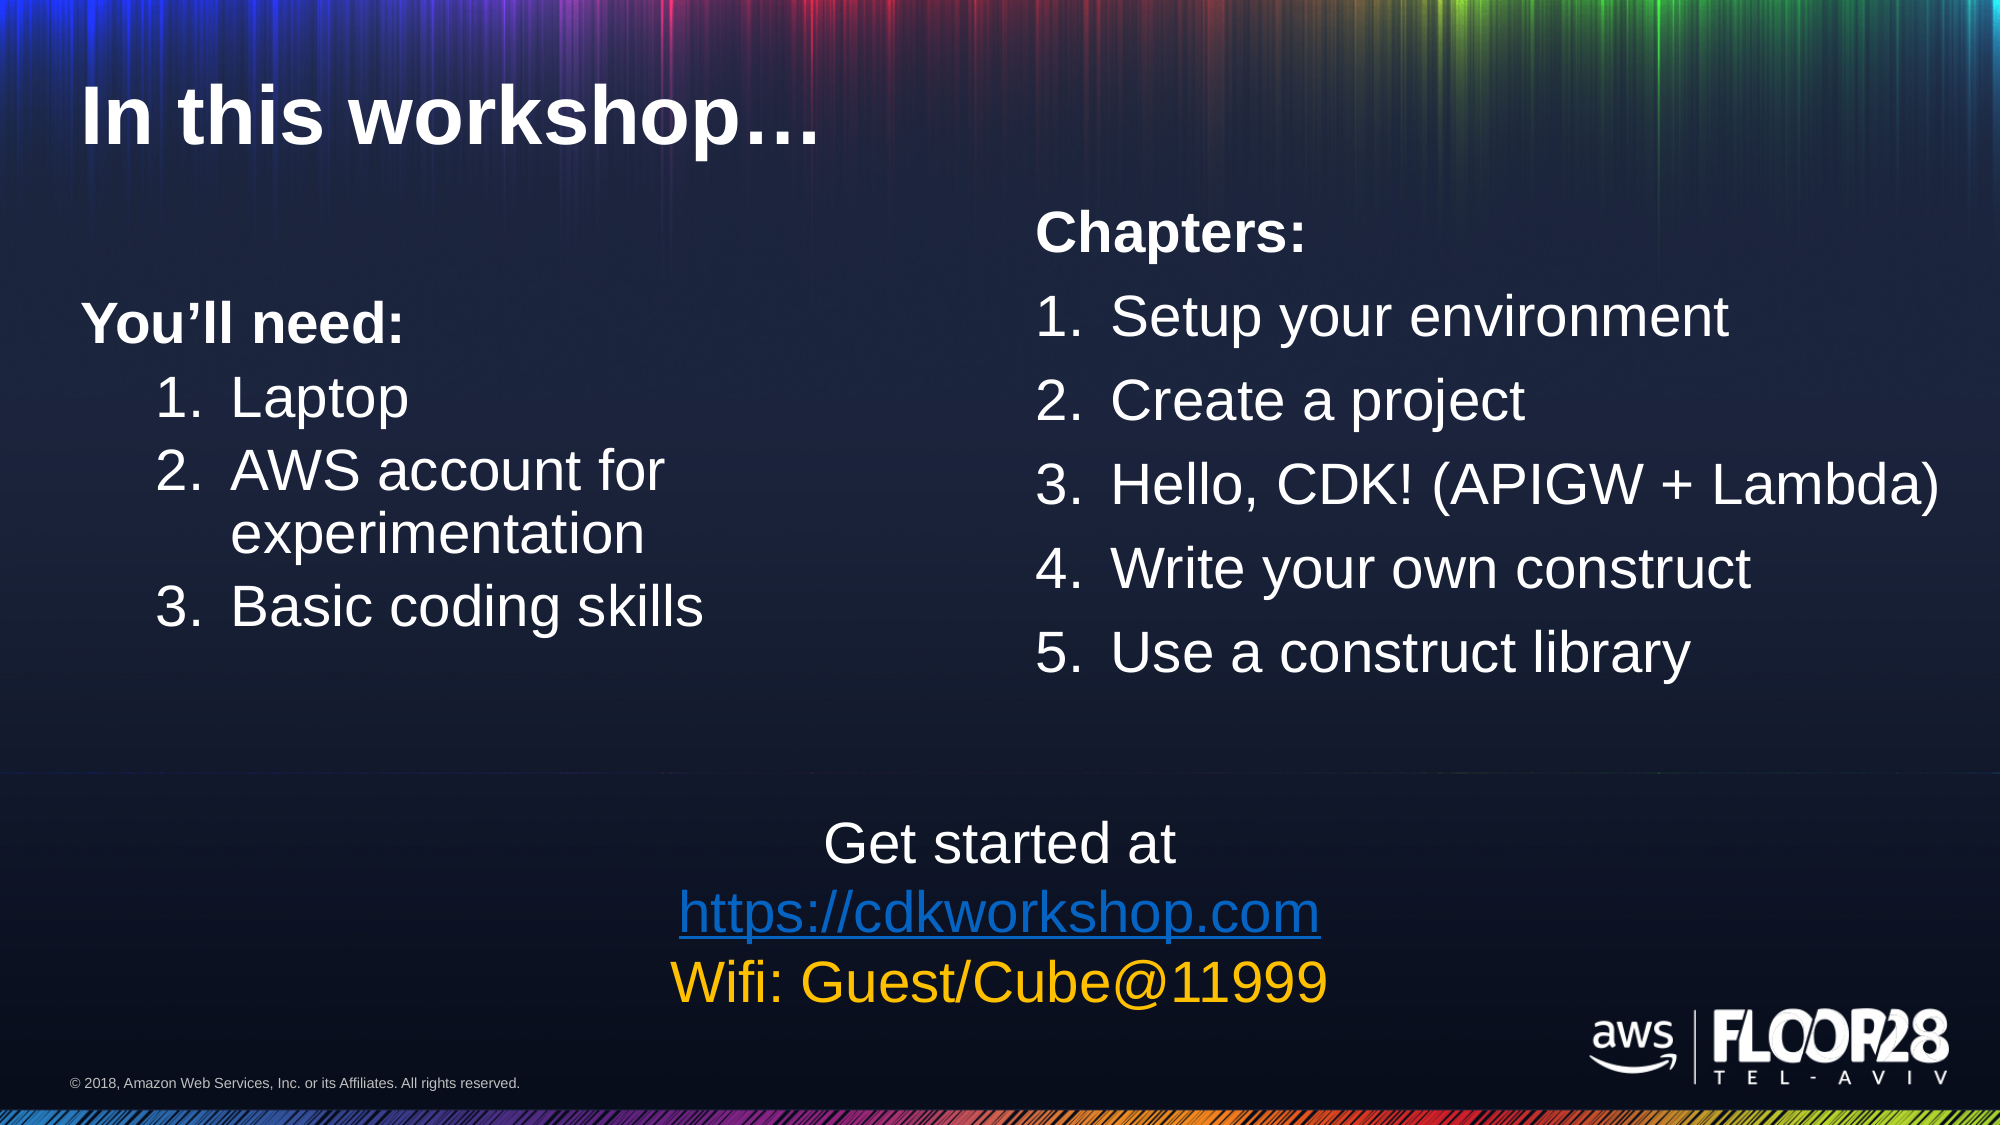

# In this workshop…

You’ll need:
Laptop
AWS account for experimentation
Basic coding skills

Chapters:
Setup your environment
Create a project
Hello, CDK! (APIGW + Lambda)
Write your own construct
Use a construct library
Get started at
https://cdkworkshop.com
Wifi: Guest/Cube@11999